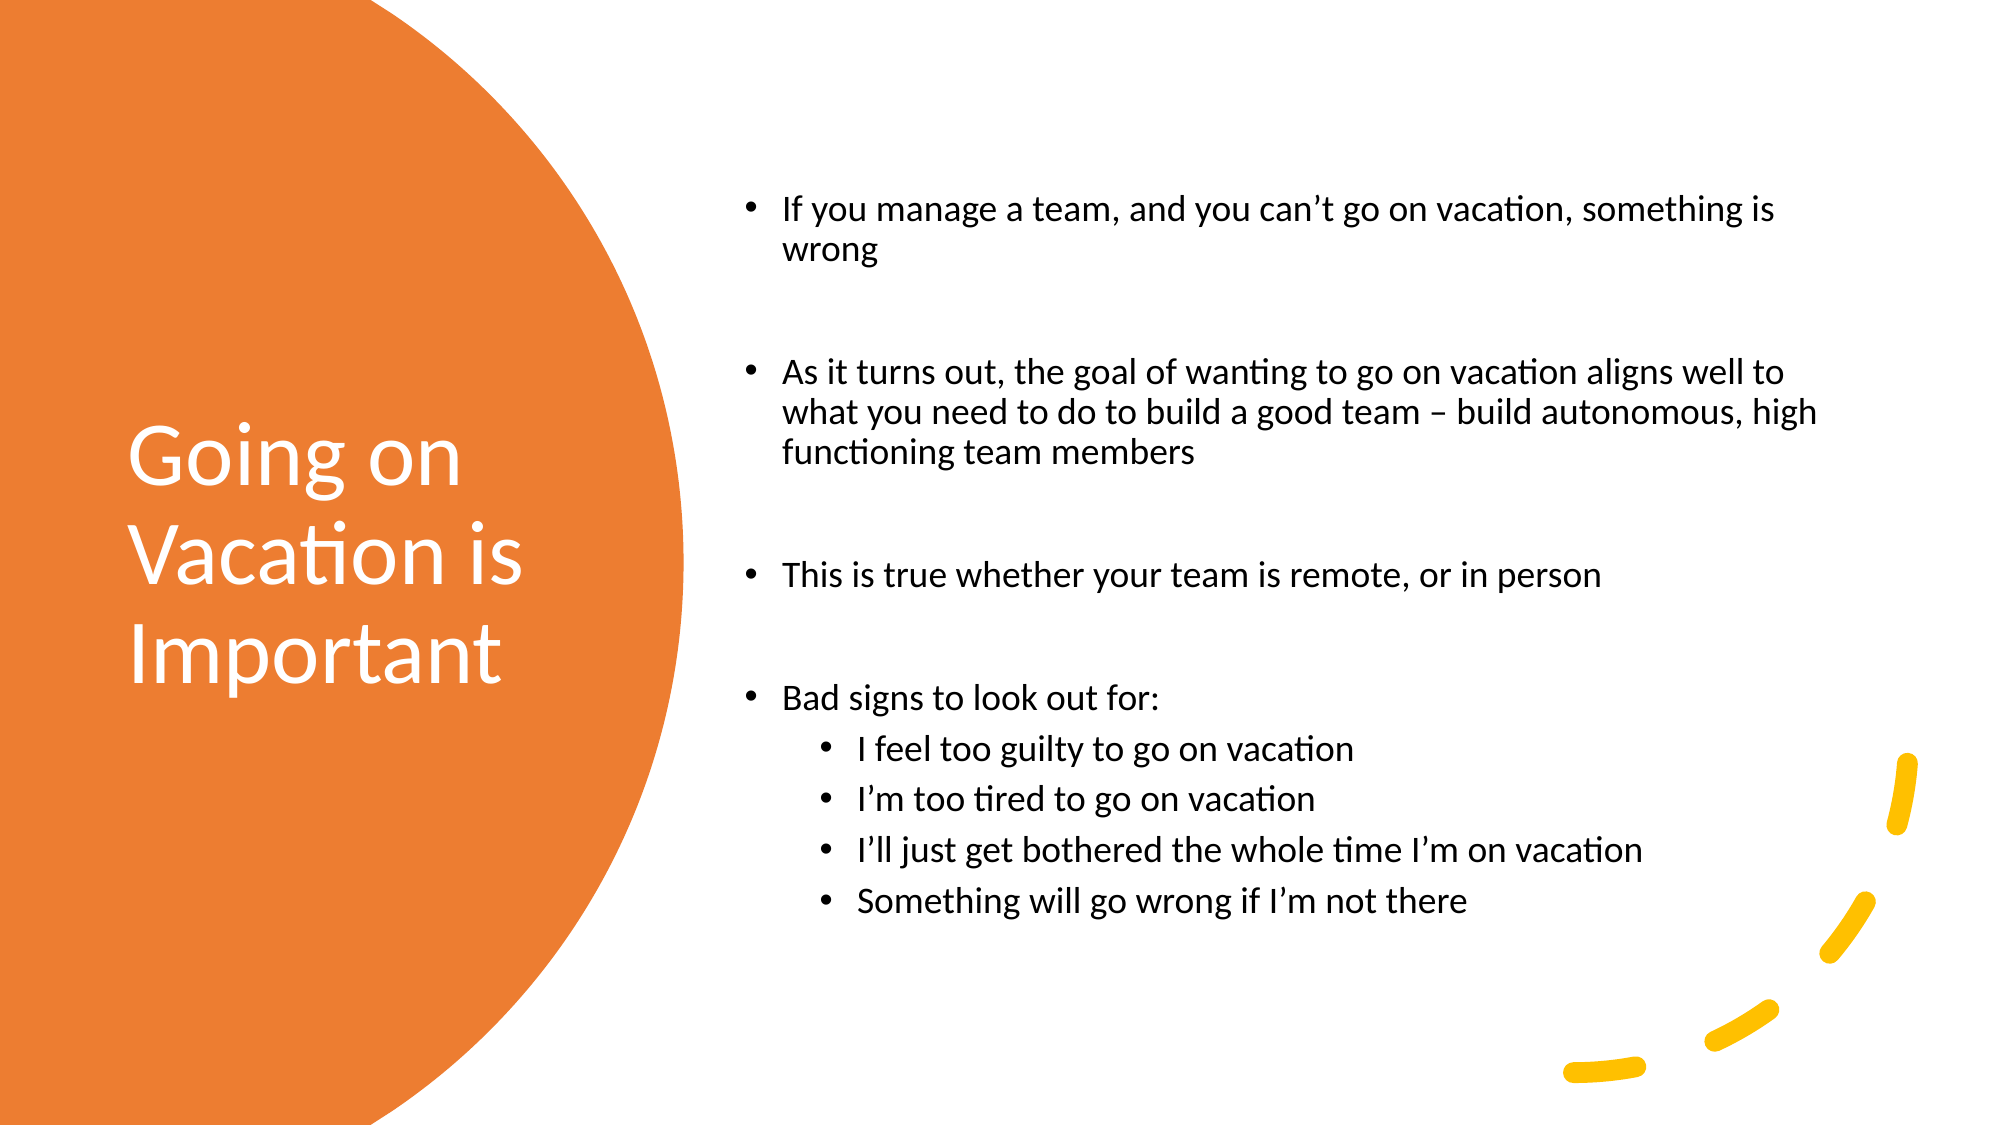

If you manage a team, and you can’t go on vacation, something is wrong

As it turns out, the goal of wanting to go on vacation aligns well to what you need to do to build a good team – build autonomous, high functioning team members

This is true whether your team is remote, or in person

Bad signs to look out for:
I feel too guilty to go on vacation
I’m too tired to go on vacation
I’ll just get bothered the whole time I’m on vacation
Something will go wrong if I’m not there
# Going on Vacation is Important